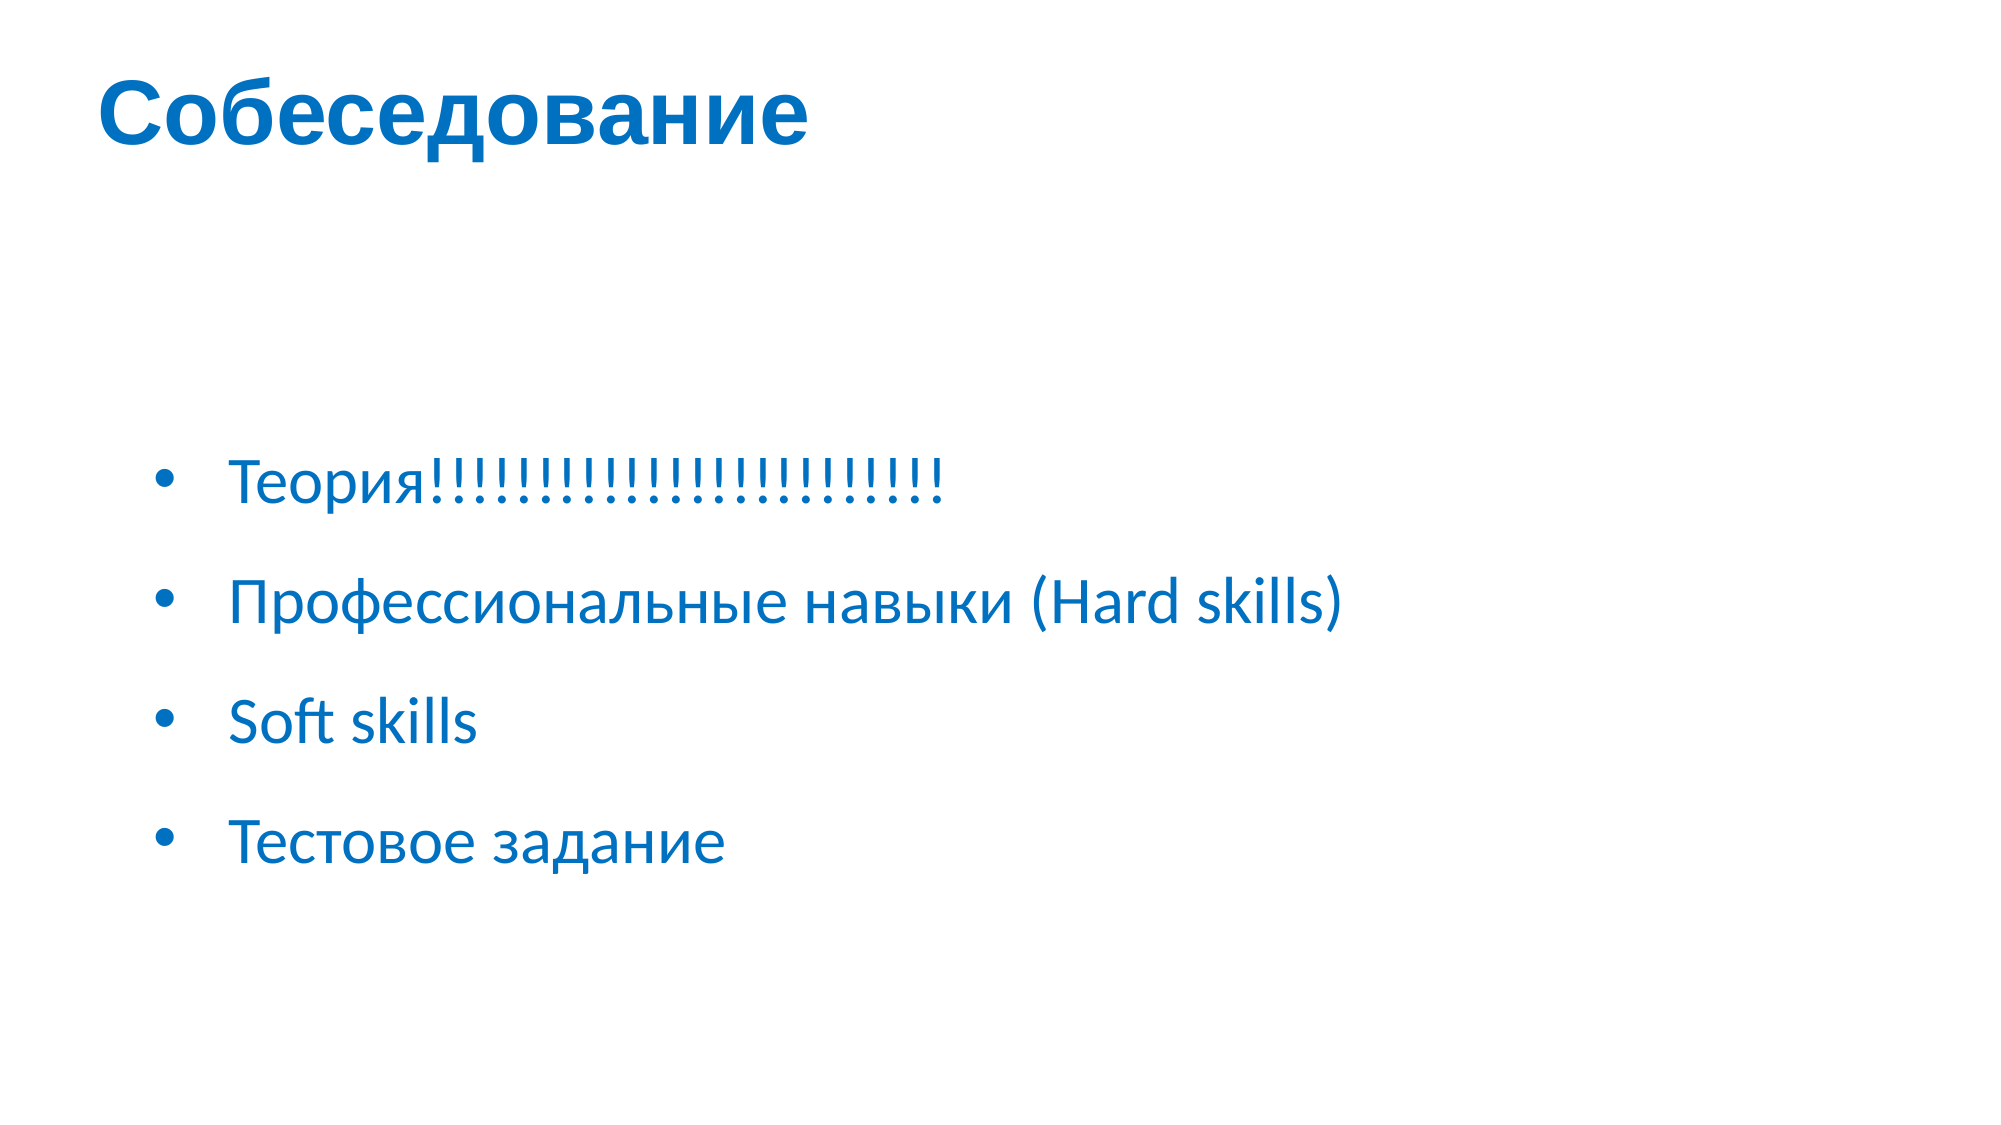

Собеседование
# Теория!!!!!!!!!!!!!!!!!!!!!!!!
Профессиональные навыки (Hard skills)
Soft skills
Тестовое задание